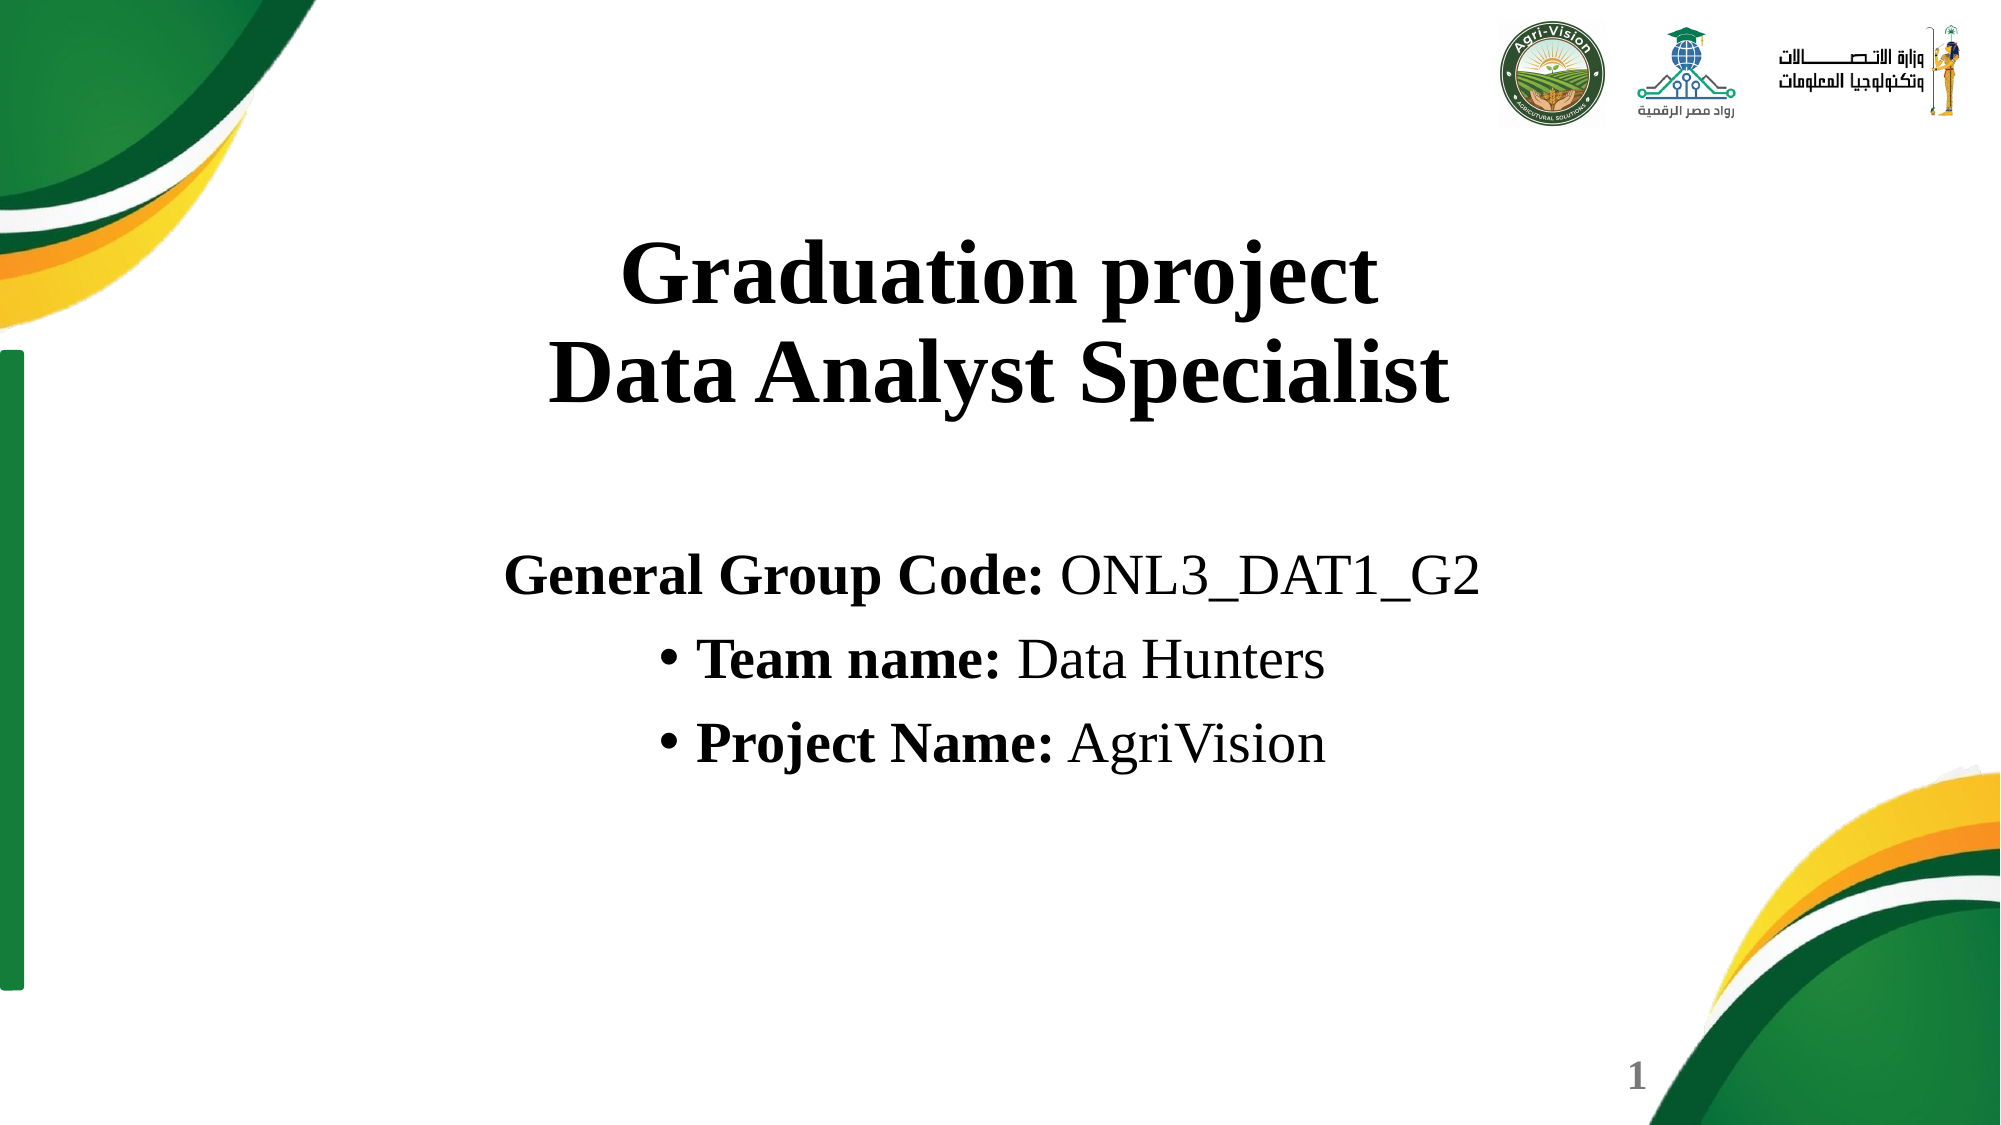

# Graduation project Data Analyst Specialist
General Group Code: ONL3_DAT1_G2
Team name: Data Hunters
Project Name: AgriVision

1